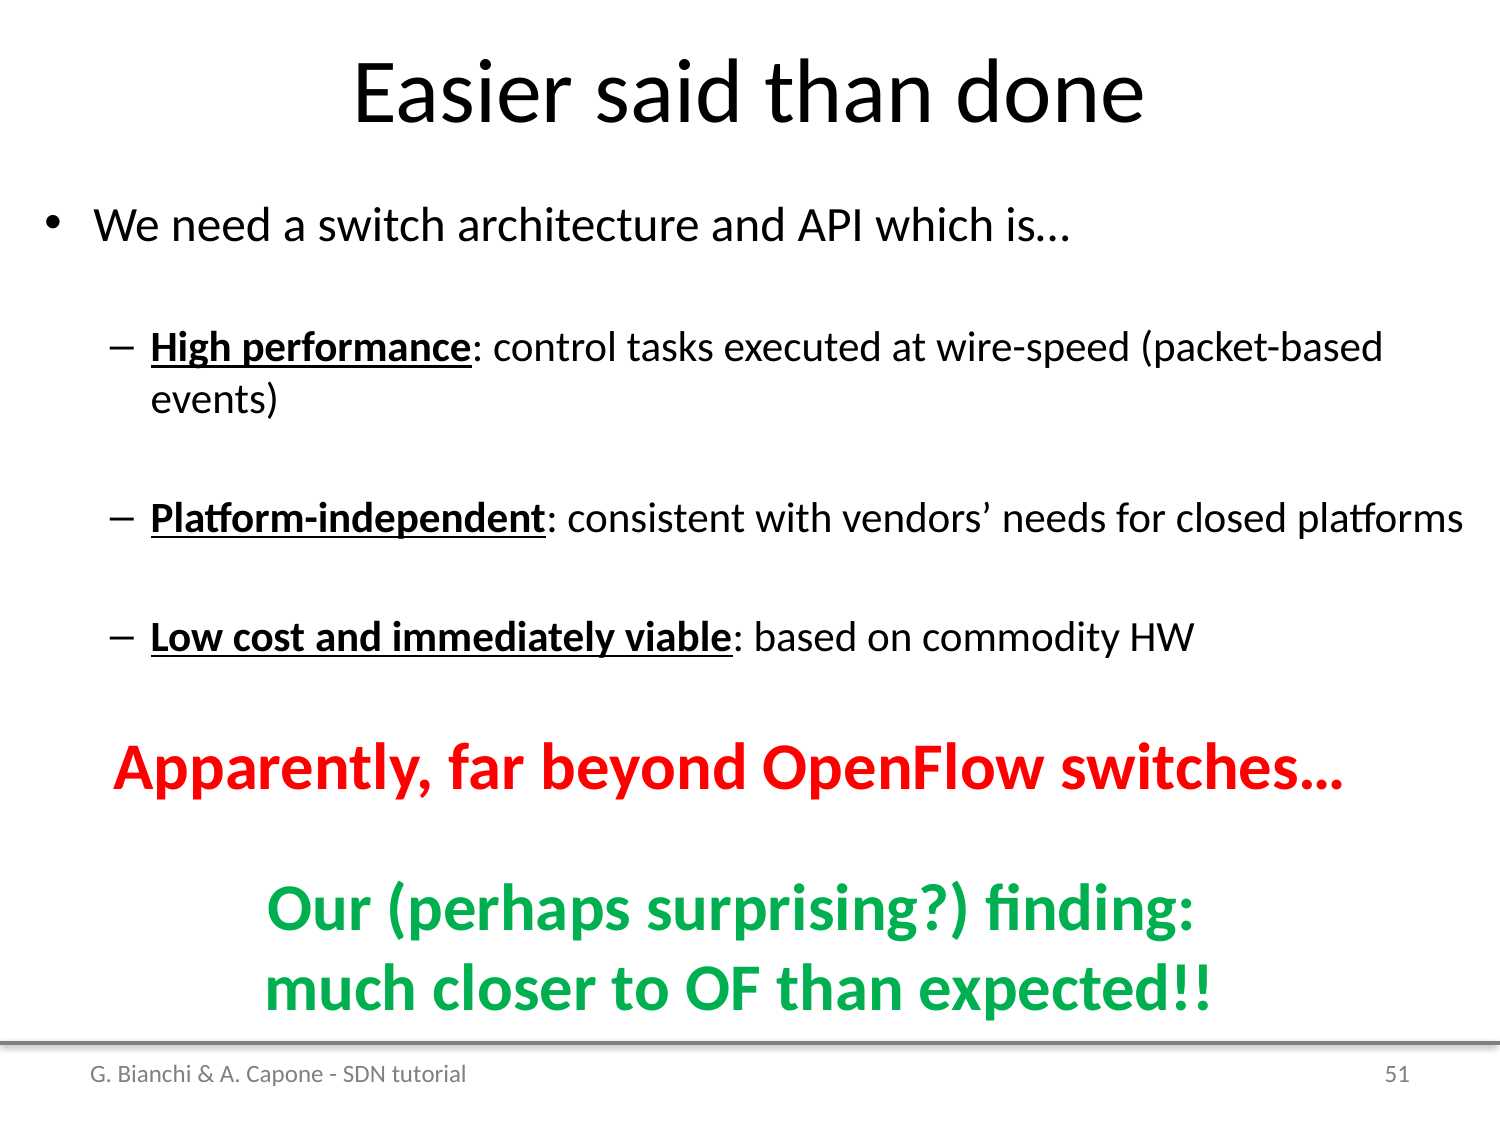

# Easier said than done
We need a switch architecture and API which is…

High performance: control tasks executed at wire-speed (packet-based events)

Platform-independent: consistent with vendors’ needs for closed platforms

Low cost and immediately viable: based on commodity HW
Apparently, far beyond OpenFlow switches…
Our (perhaps surprising?) finding:
much closer to OF than expected!!
G. Bianchi & A. Capone - SDN tutorial
51